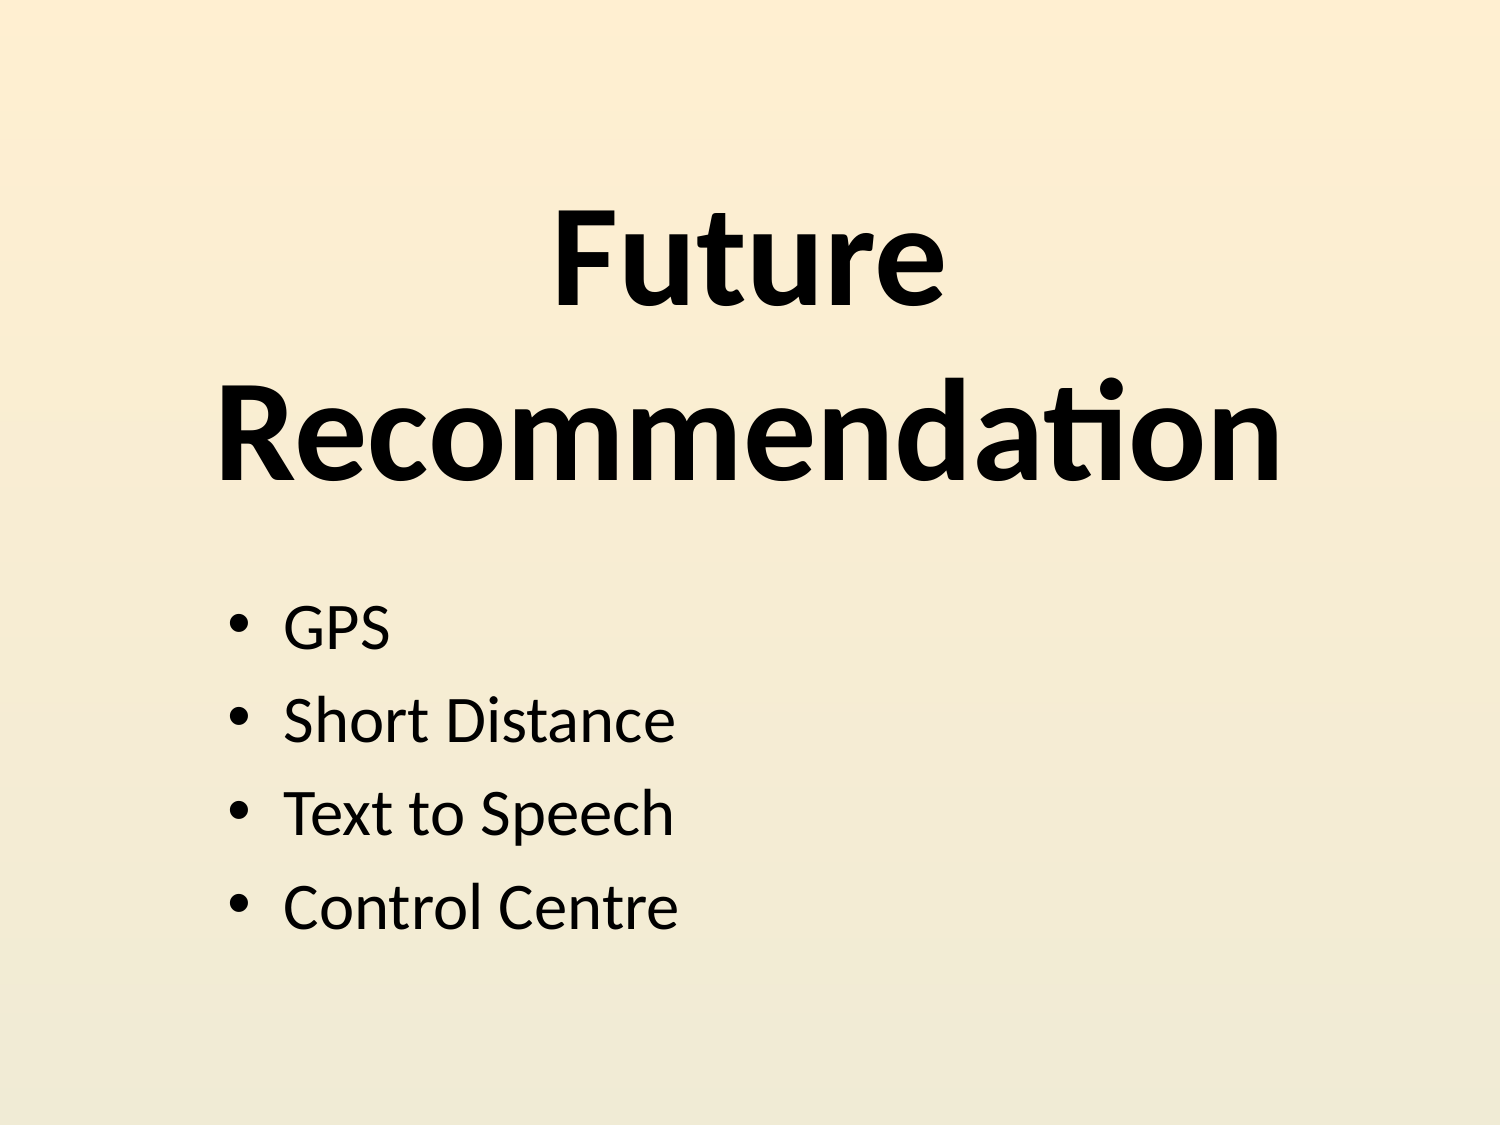

# Future Recommendation
GPS
Short Distance
Text to Speech
Control Centre